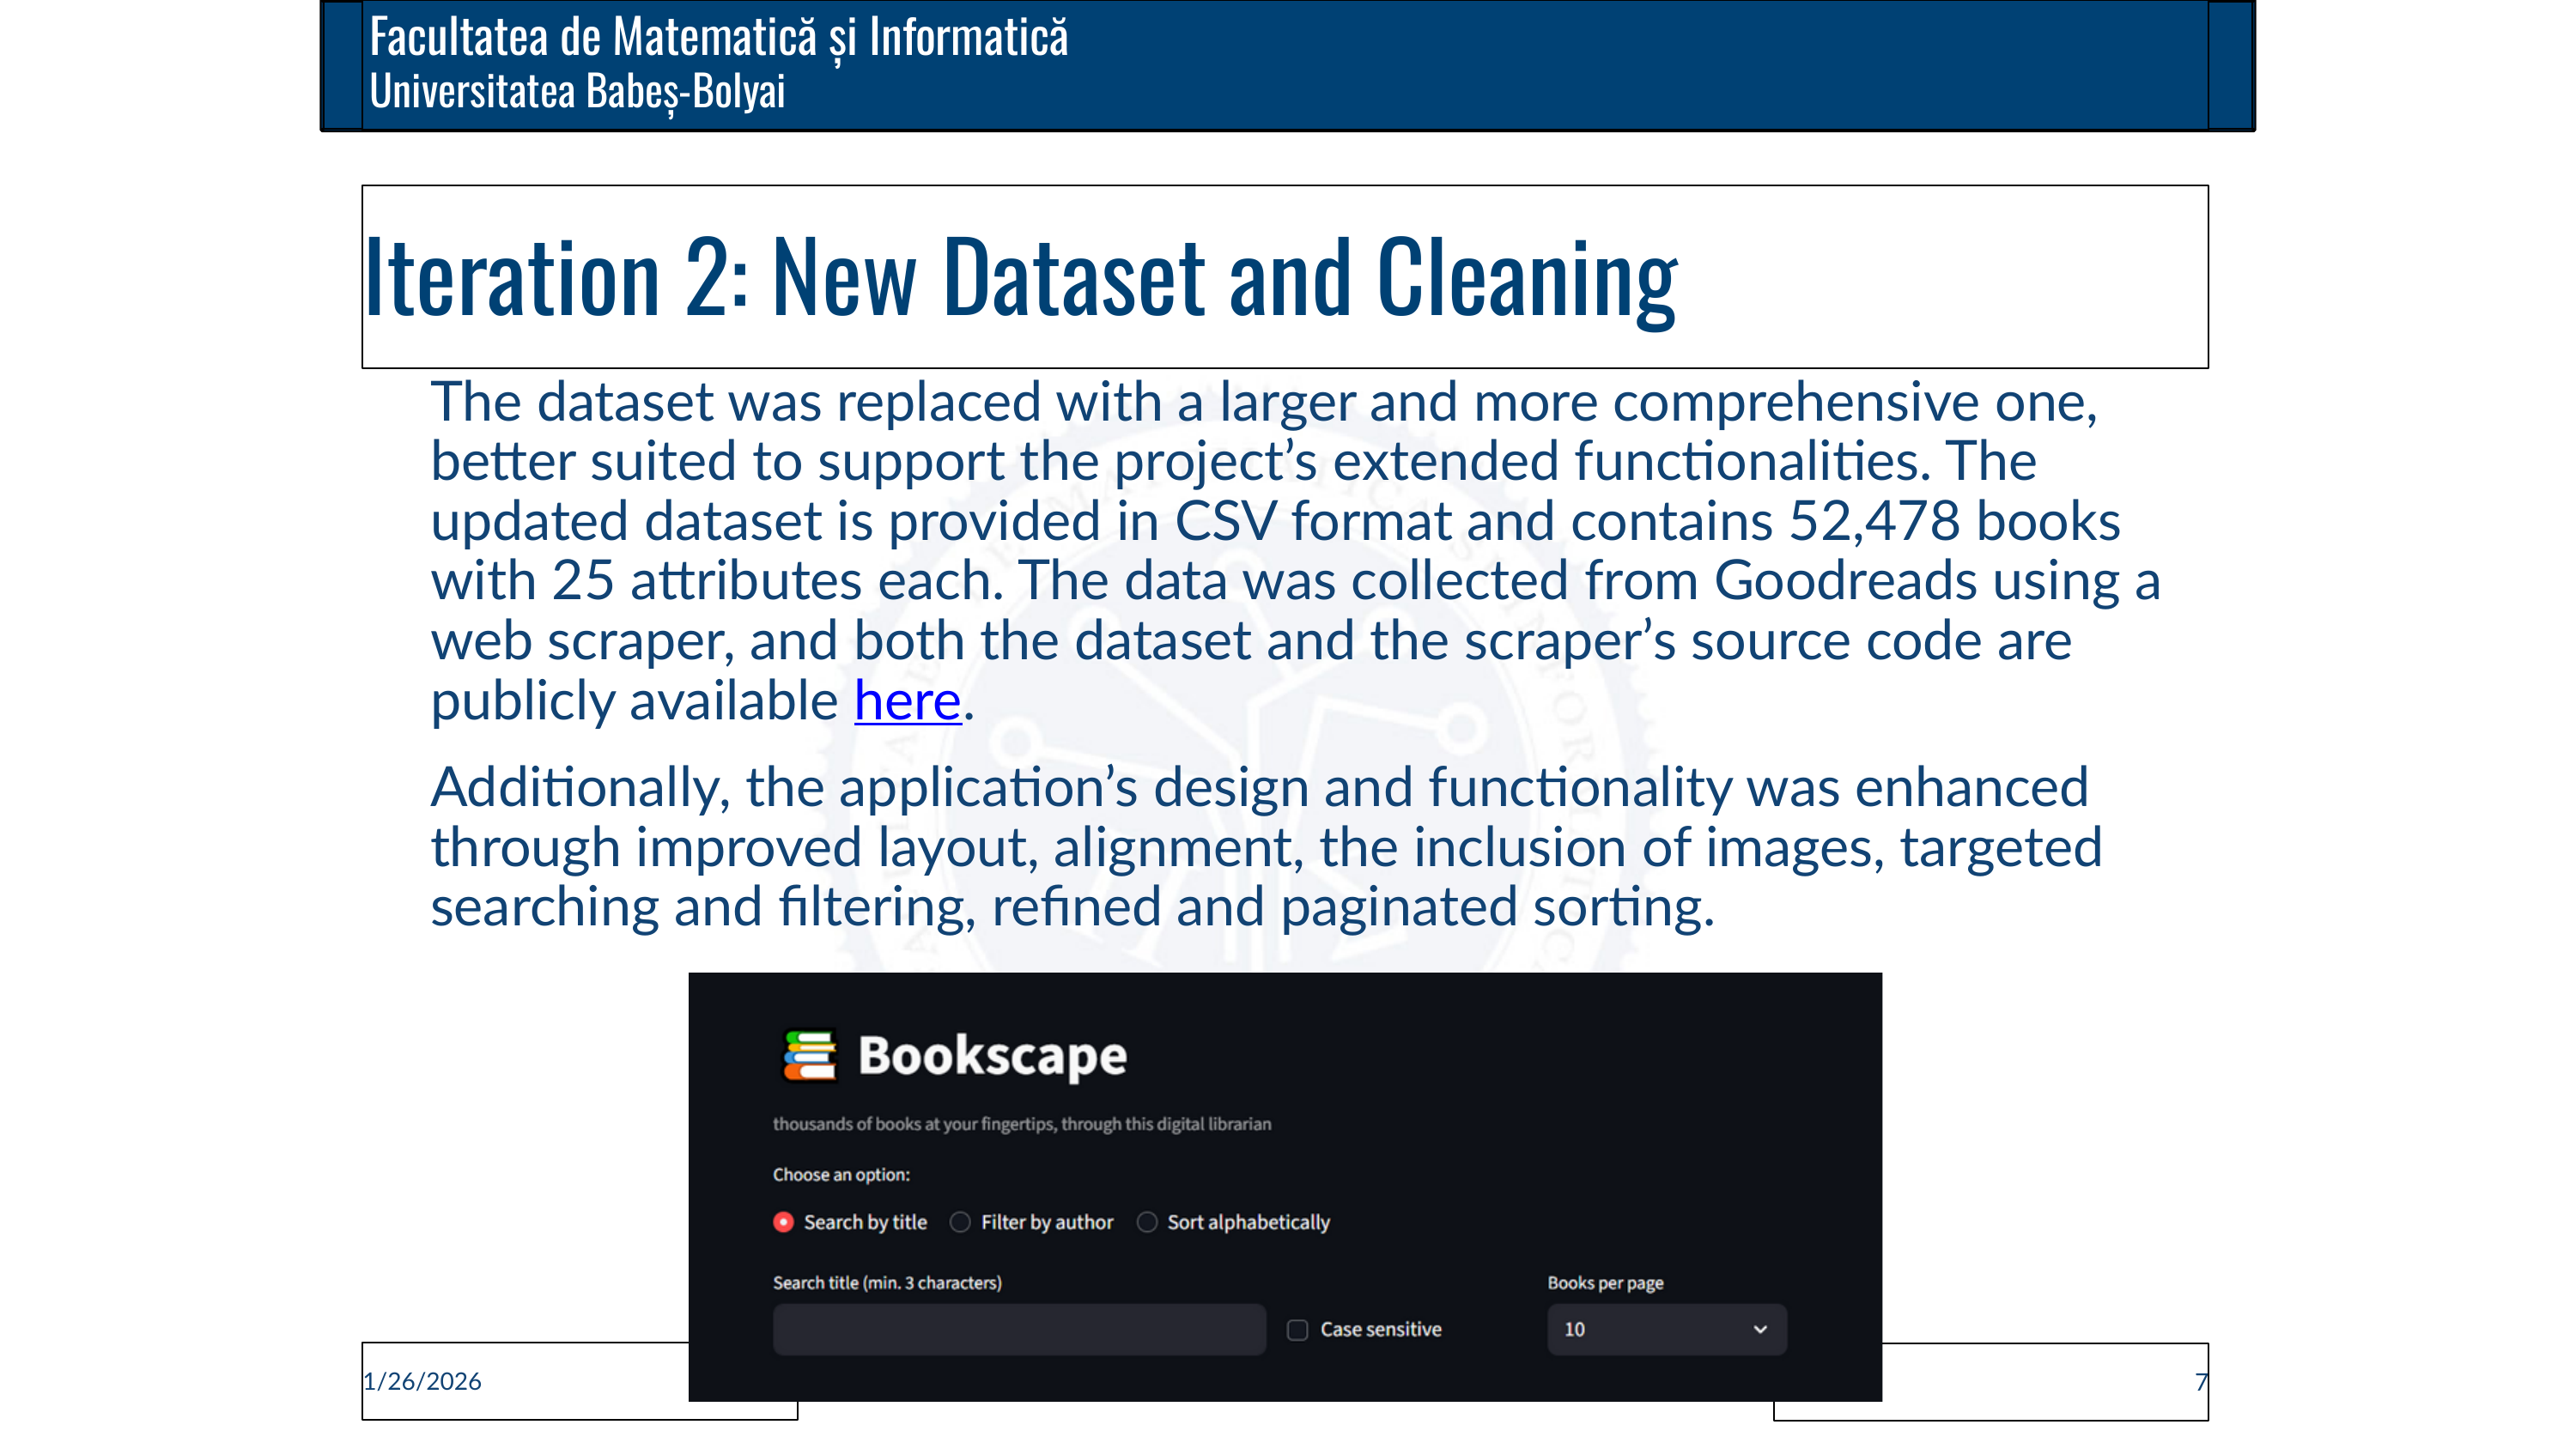

Facultatea de Matematică și Informatică
Universitatea Babeș-Bolyai

Iteration 2: New Dataset and Cleaning
The dataset was replaced with a larger and more comprehensive one, better suited to support the project’s extended functionalities. The updated dataset is provided in CSV format and contains 52,478 books with 25 attributes each. The data was collected from Goodreads using a web scraper, and both the dataset and the scraper’s source code are publicly available here.

Additionally, the application’s design and functionality was enhanced through improved layout, alignment, the inclusion of images, targeted searching and filtering, refined and paginated sorting.

1/26/2026

7